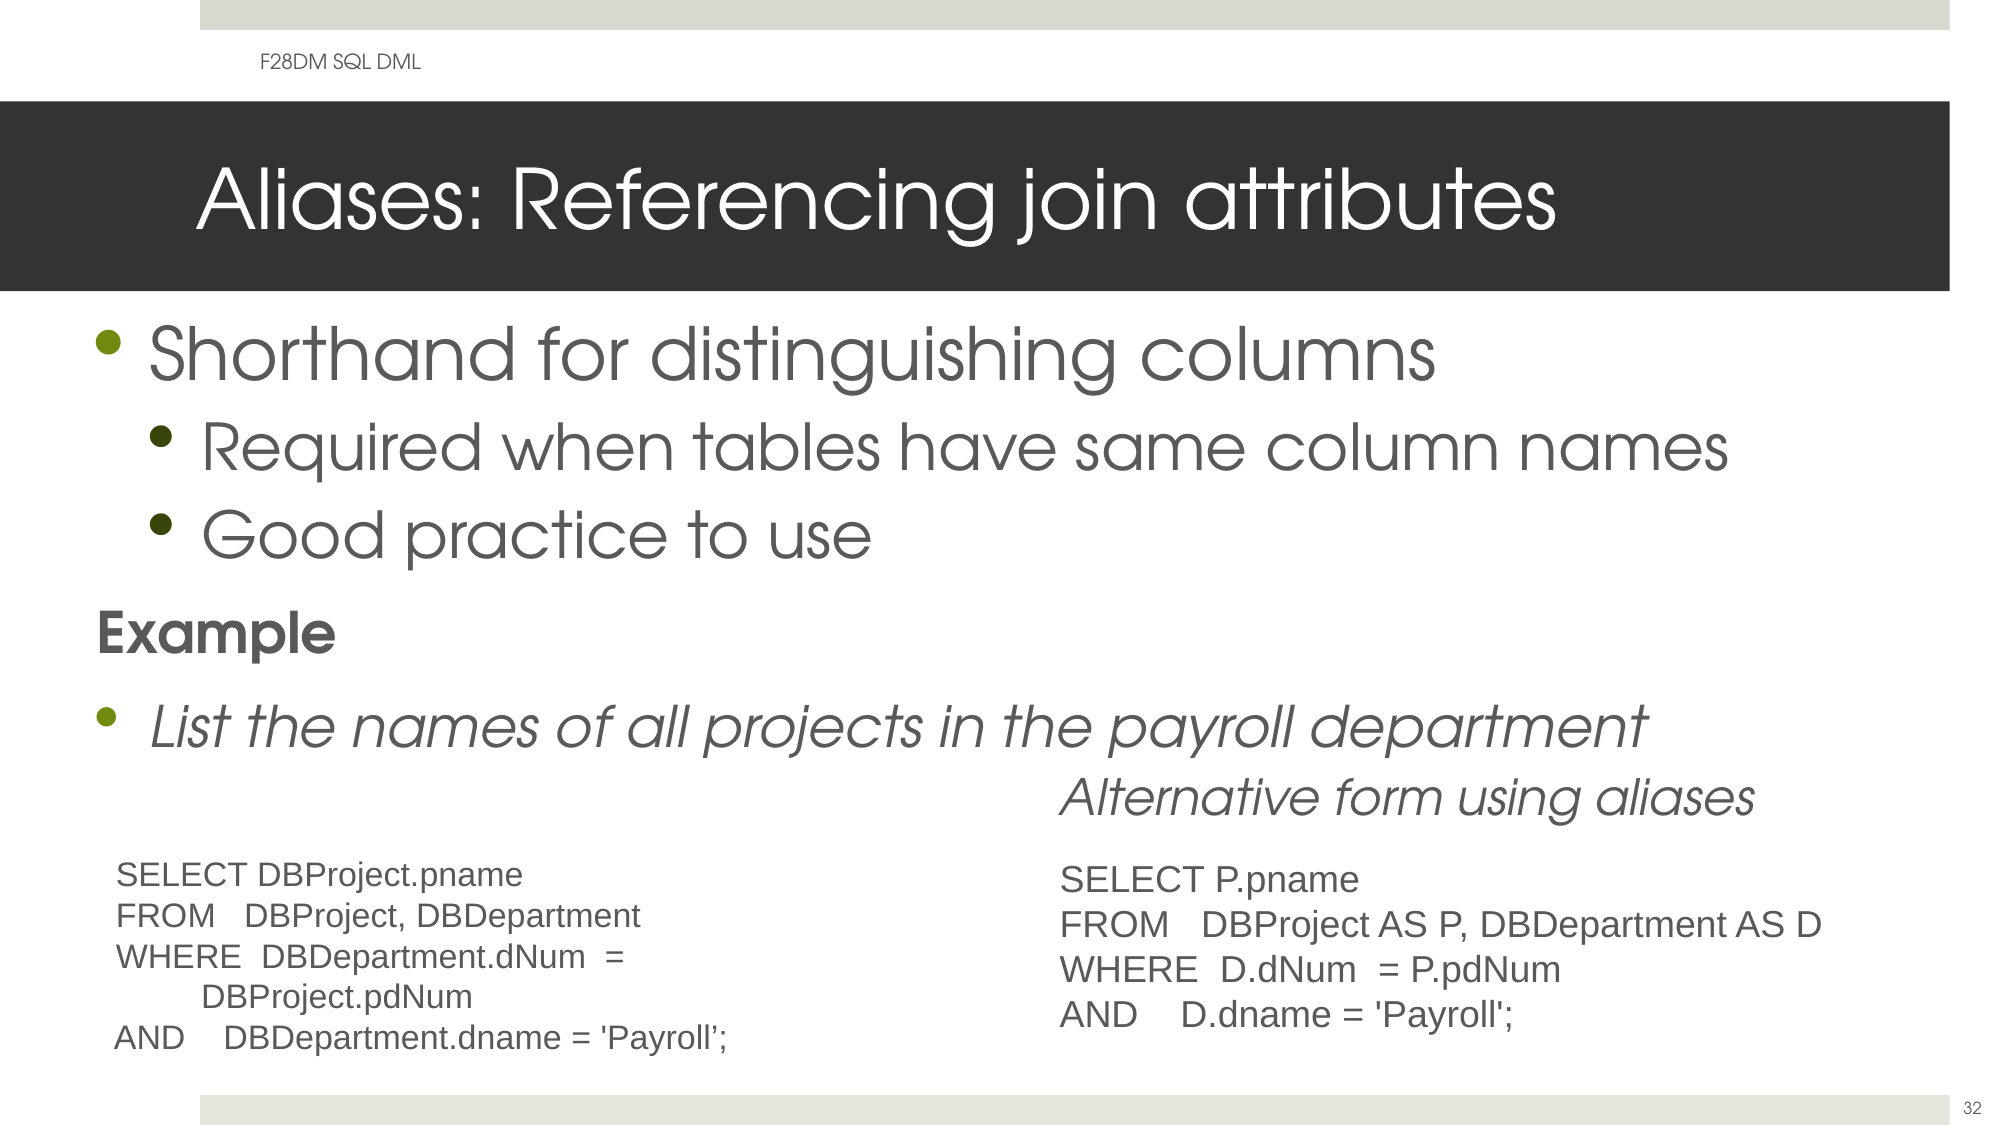

F28DM SQL DML

# Aliases: Referencing join attributes
Shorthand for distinguishing columns
Required when tables have same column names
Good practice to use
Example
List the names of all projects in the payroll department
  SELECT DBProject.pname
  FROM   DBProject, DBDepartment
  WHERE  DBDepartment.dNum  =
           DBProject.pdNum
  AND    DBDepartment.dname = 'Payroll’;

Alternative form using aliases
SELECT P.pname
FROM   DBProject AS P, DBDepartment AS D
WHERE  D.dNum  = P.pdNum
AND    D.dname = 'Payroll';
32